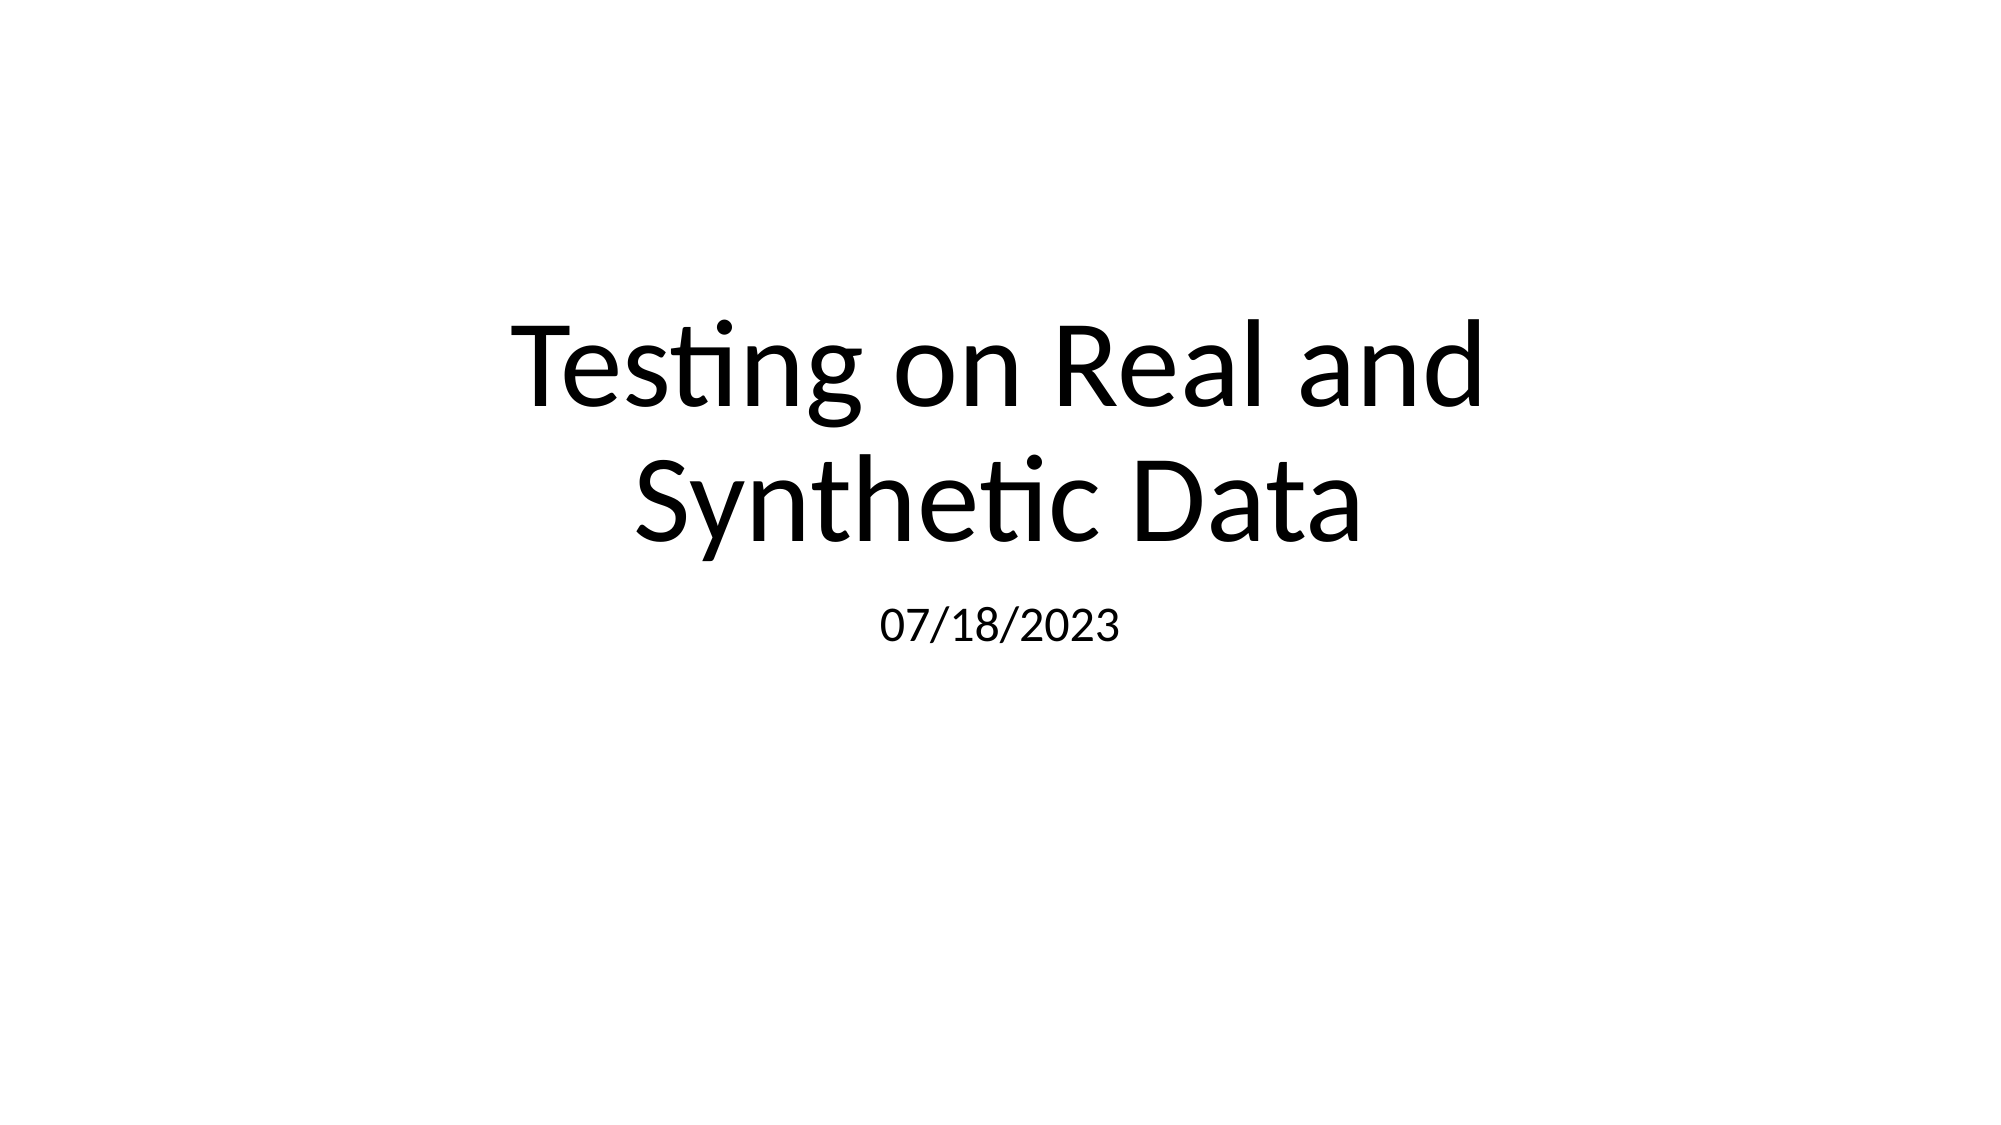

# Testing on Real and Synthetic Data
07/18/2023